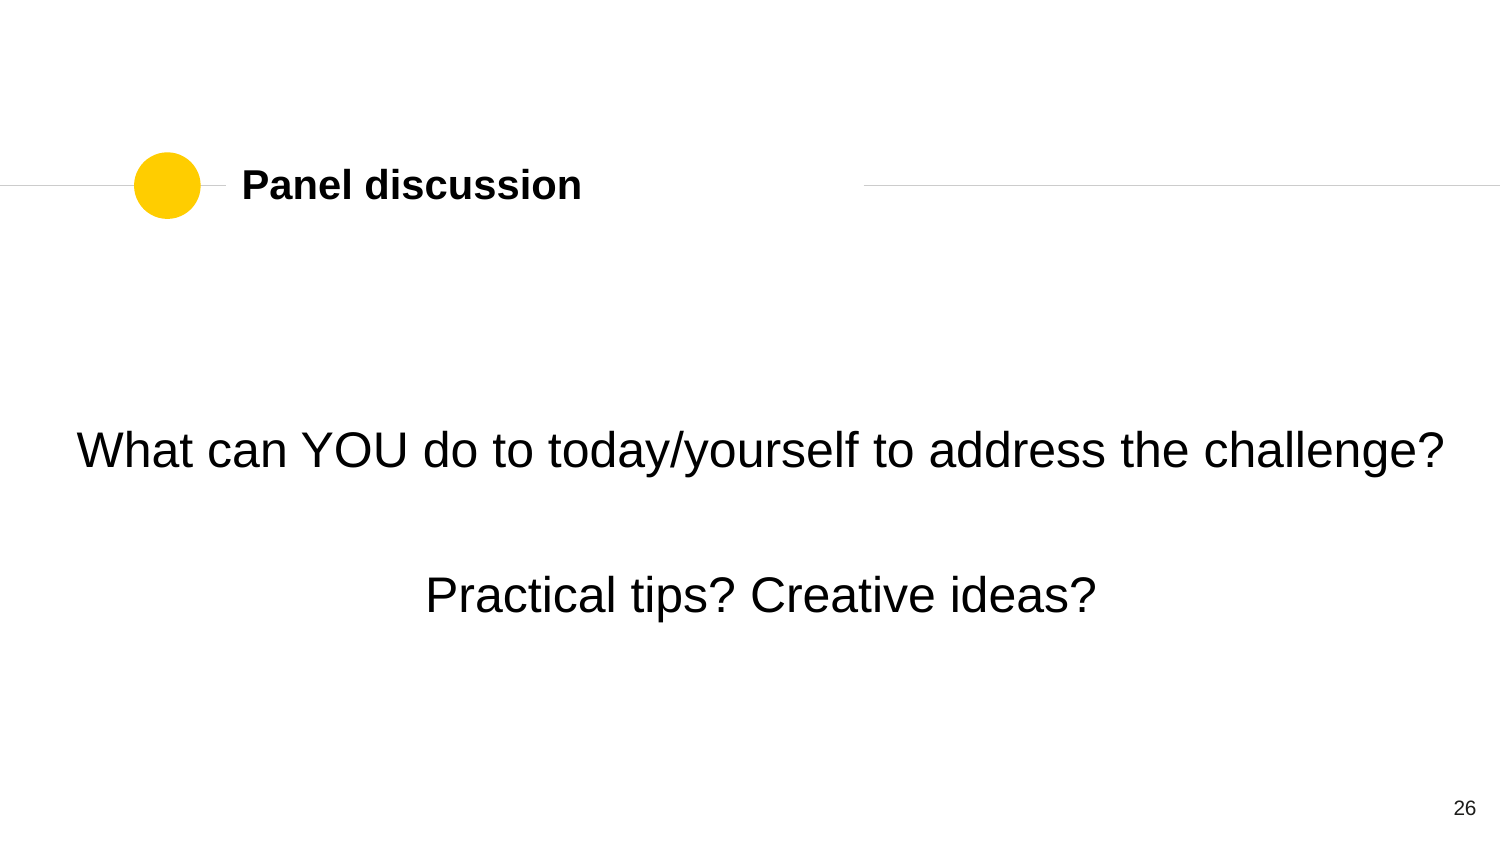

# Panel discussion
What can YOU do to today/yourself to address the challenge?

Practical tips? Creative ideas?
26